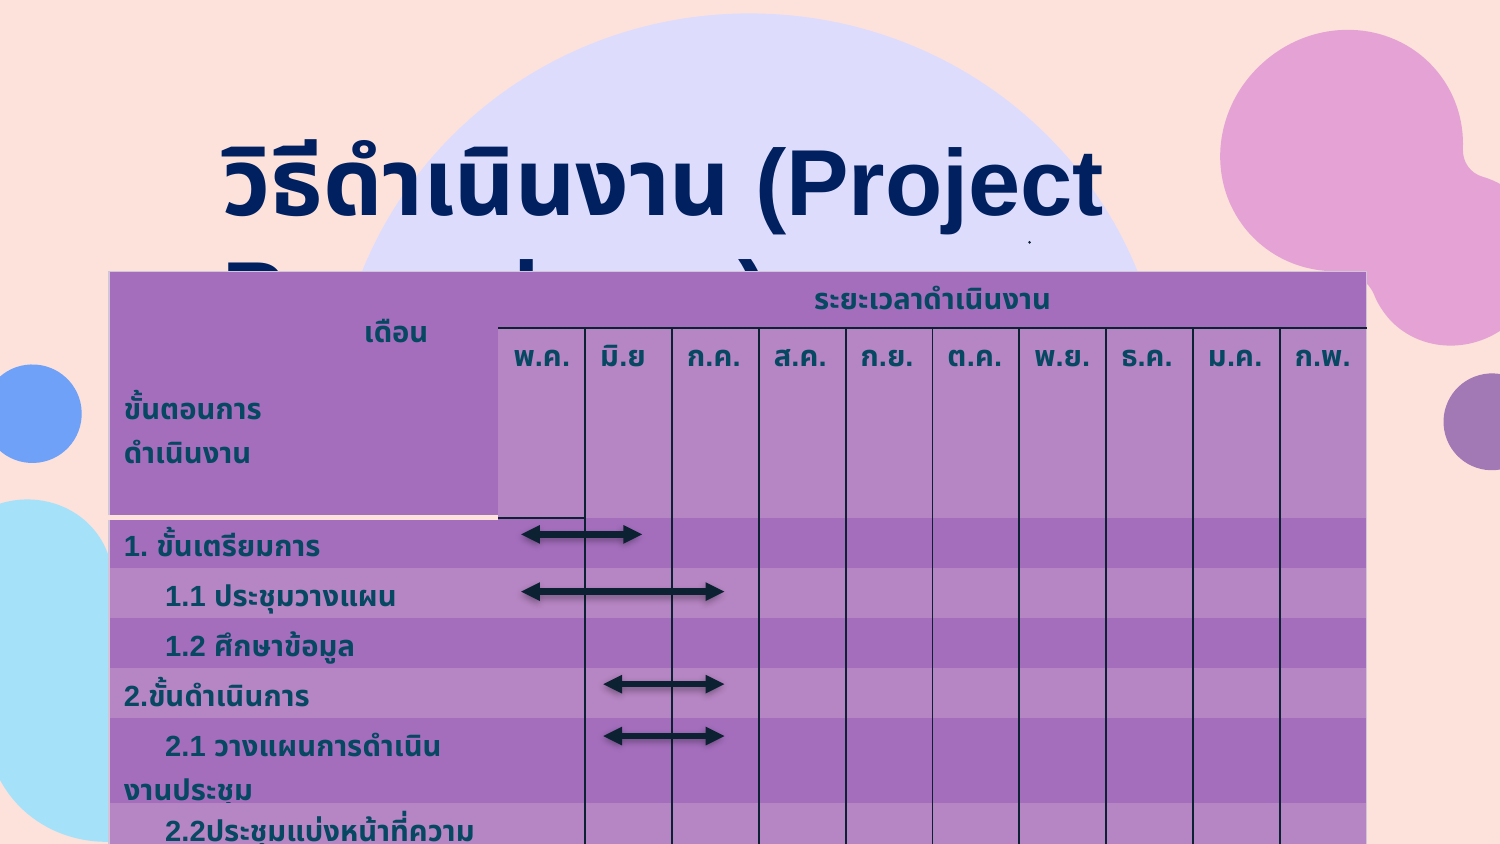

วิธีดำเนินงาน (Project Procedures)

| เดือน ขั้นตอนการ ดำเนินงาน | ระยะเวลาดำเนินงาน |  |  |  |  |  |  |  |  |  |
| --- | --- | --- | --- | --- | --- | --- | --- | --- | --- | --- |
|  | พ.ค. | มิ.ย | ก.ค. | ส.ค. | ก.ย. | ต.ค. | พ.ย. | ธ.ค. | ม.ค. | ก.พ. |
| 1. ขั้นเตรียมการ |  |  |  |  |  |  |  |  |  |  |
| 1.1 ประชุมวางแผน |  |  |  |  |  |  |  |  |  |  |
| 1.2 ศึกษาข้อมูล |  |  |  |  |  |  |  |  |  |  |
| 2.ขั้นดำเนินการ |  |  |  |  |  |  |  |  |  |  |
| 2.1 วางแผนการดำเนินงานประชุม |  |  |  |  |  |  |  |  |  |  |
| 2.2ประชุมแบ่งหน้าที่ความรับผิดชอบ |  |  |  |  |  |  |  |  |  |  |